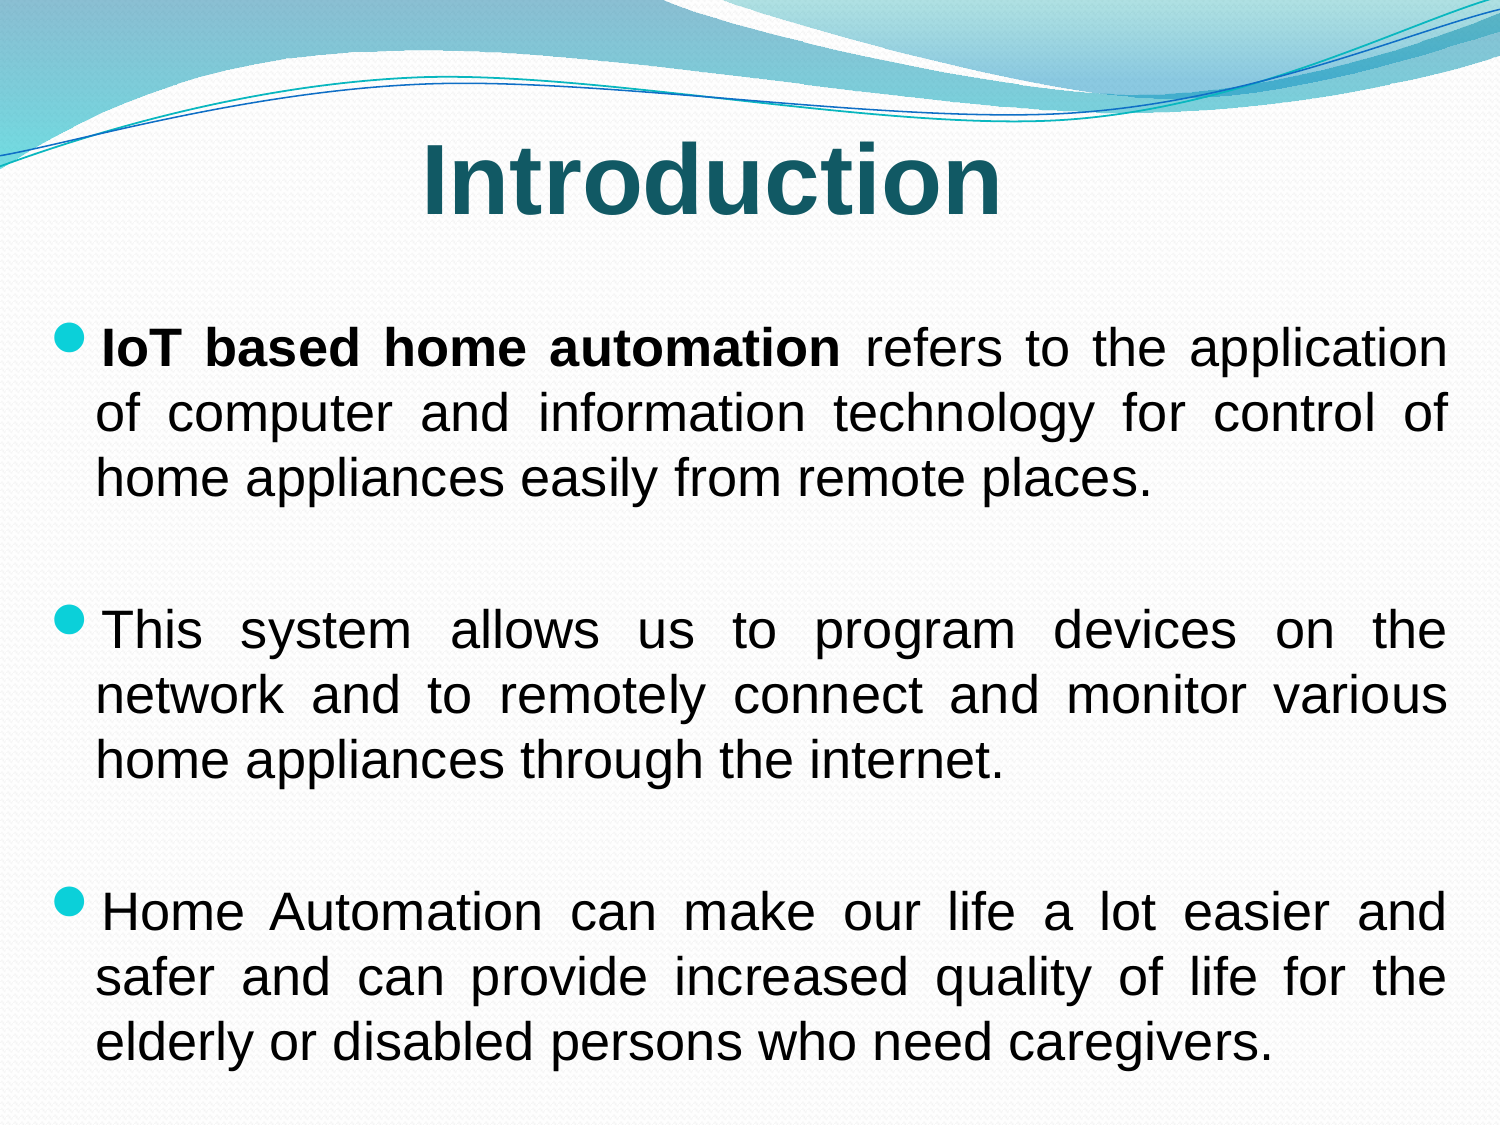

Introduction
IoT based home automation refers to the application of computer and information technology for control of home appliances easily from remote places.

This system allows us to program devices on the network and to remotely connect and monitor various home appliances through the internet.

Home Automation can make our life a lot easier and safer and can provide increased quality of life for the elderly or disabled persons who need caregivers.